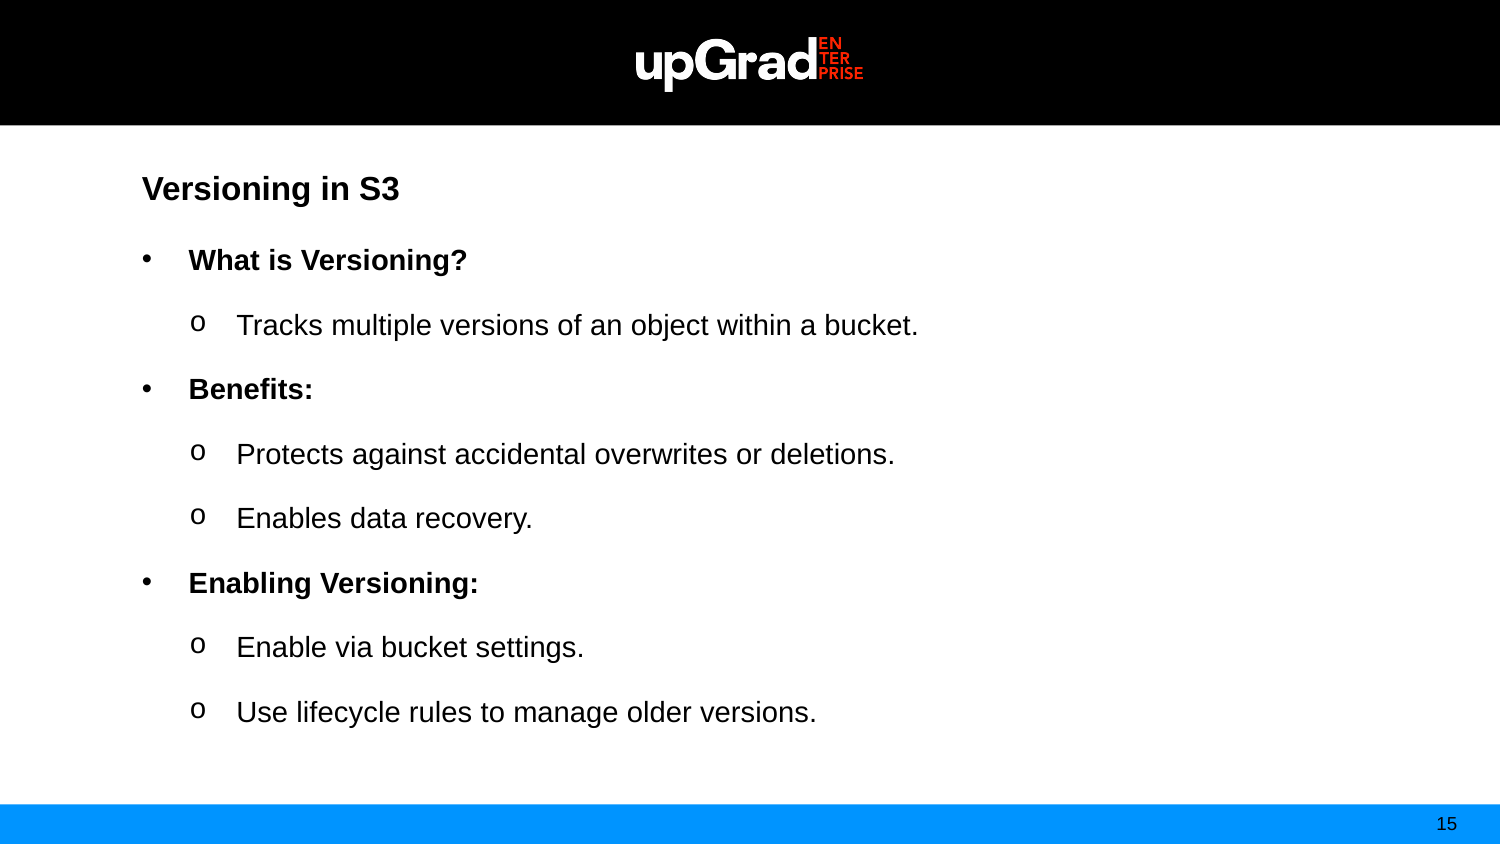

Versioning in S3
What is Versioning?
Tracks multiple versions of an object within a bucket.
Benefits:
Protects against accidental overwrites or deletions.
Enables data recovery.
Enabling Versioning:
Enable via bucket settings.
Use lifecycle rules to manage older versions.
15